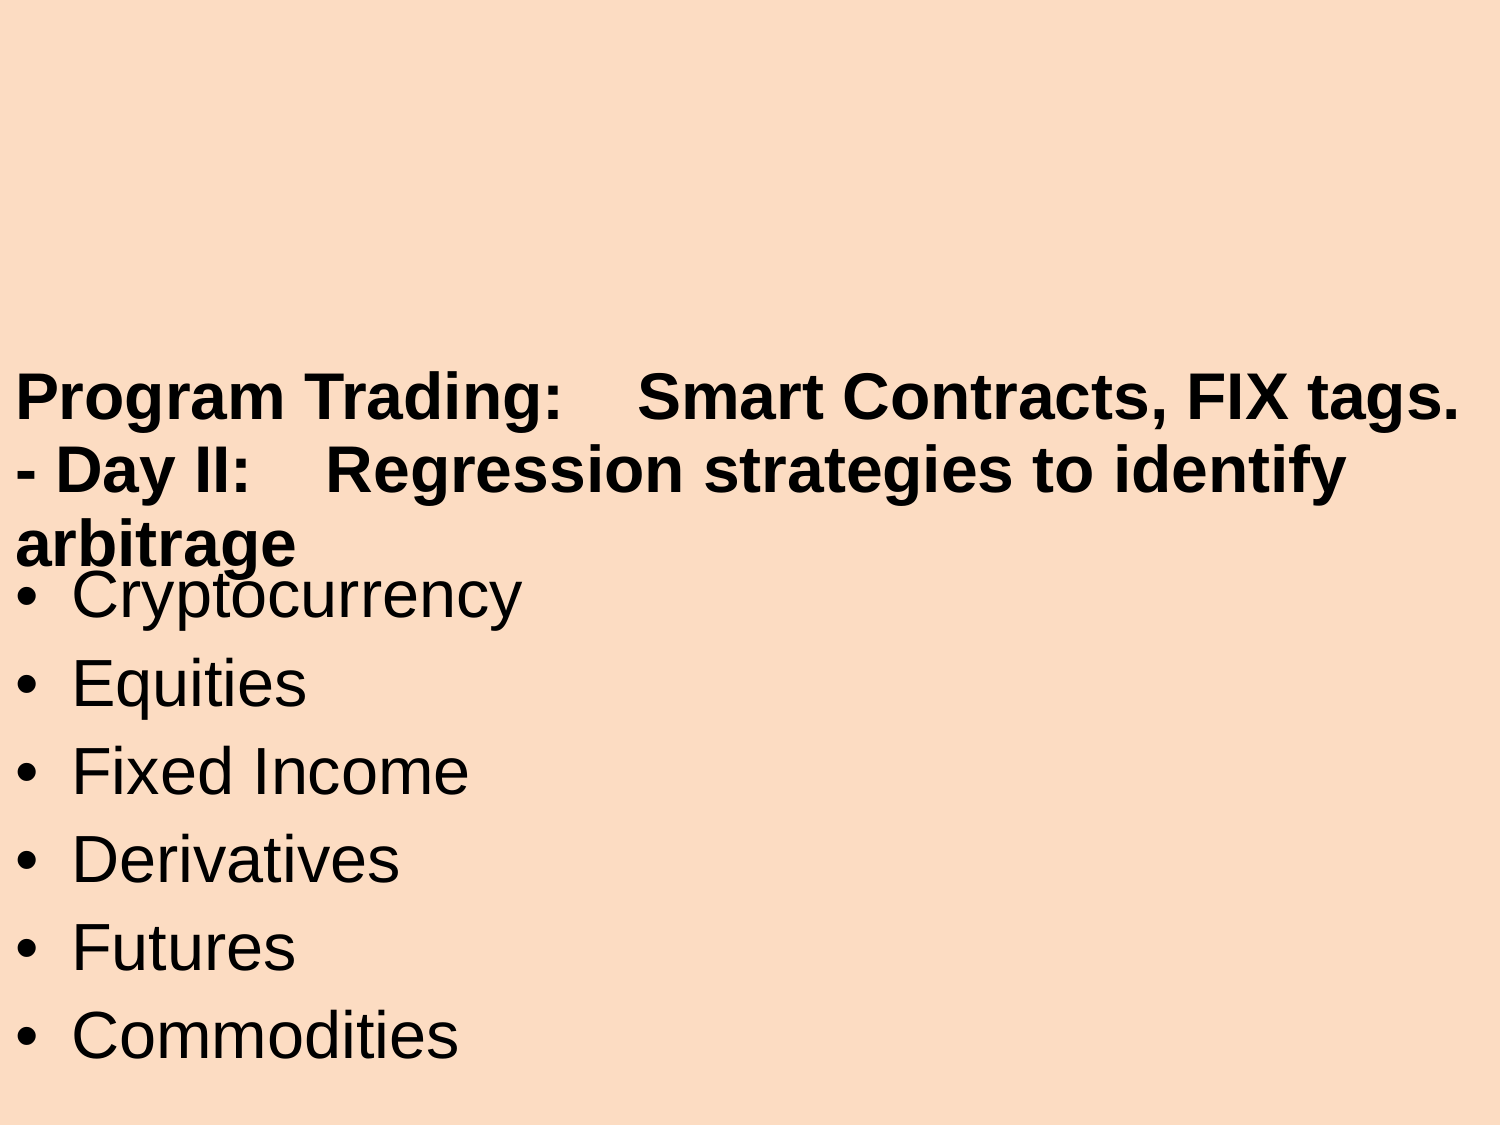

Program Trading:    Smart Contracts, FIX tags.
- Day II:    Regression strategies to identify arbitrage
Cryptocurrency
Equities
Fixed Income
Derivatives
Futures
Commodities